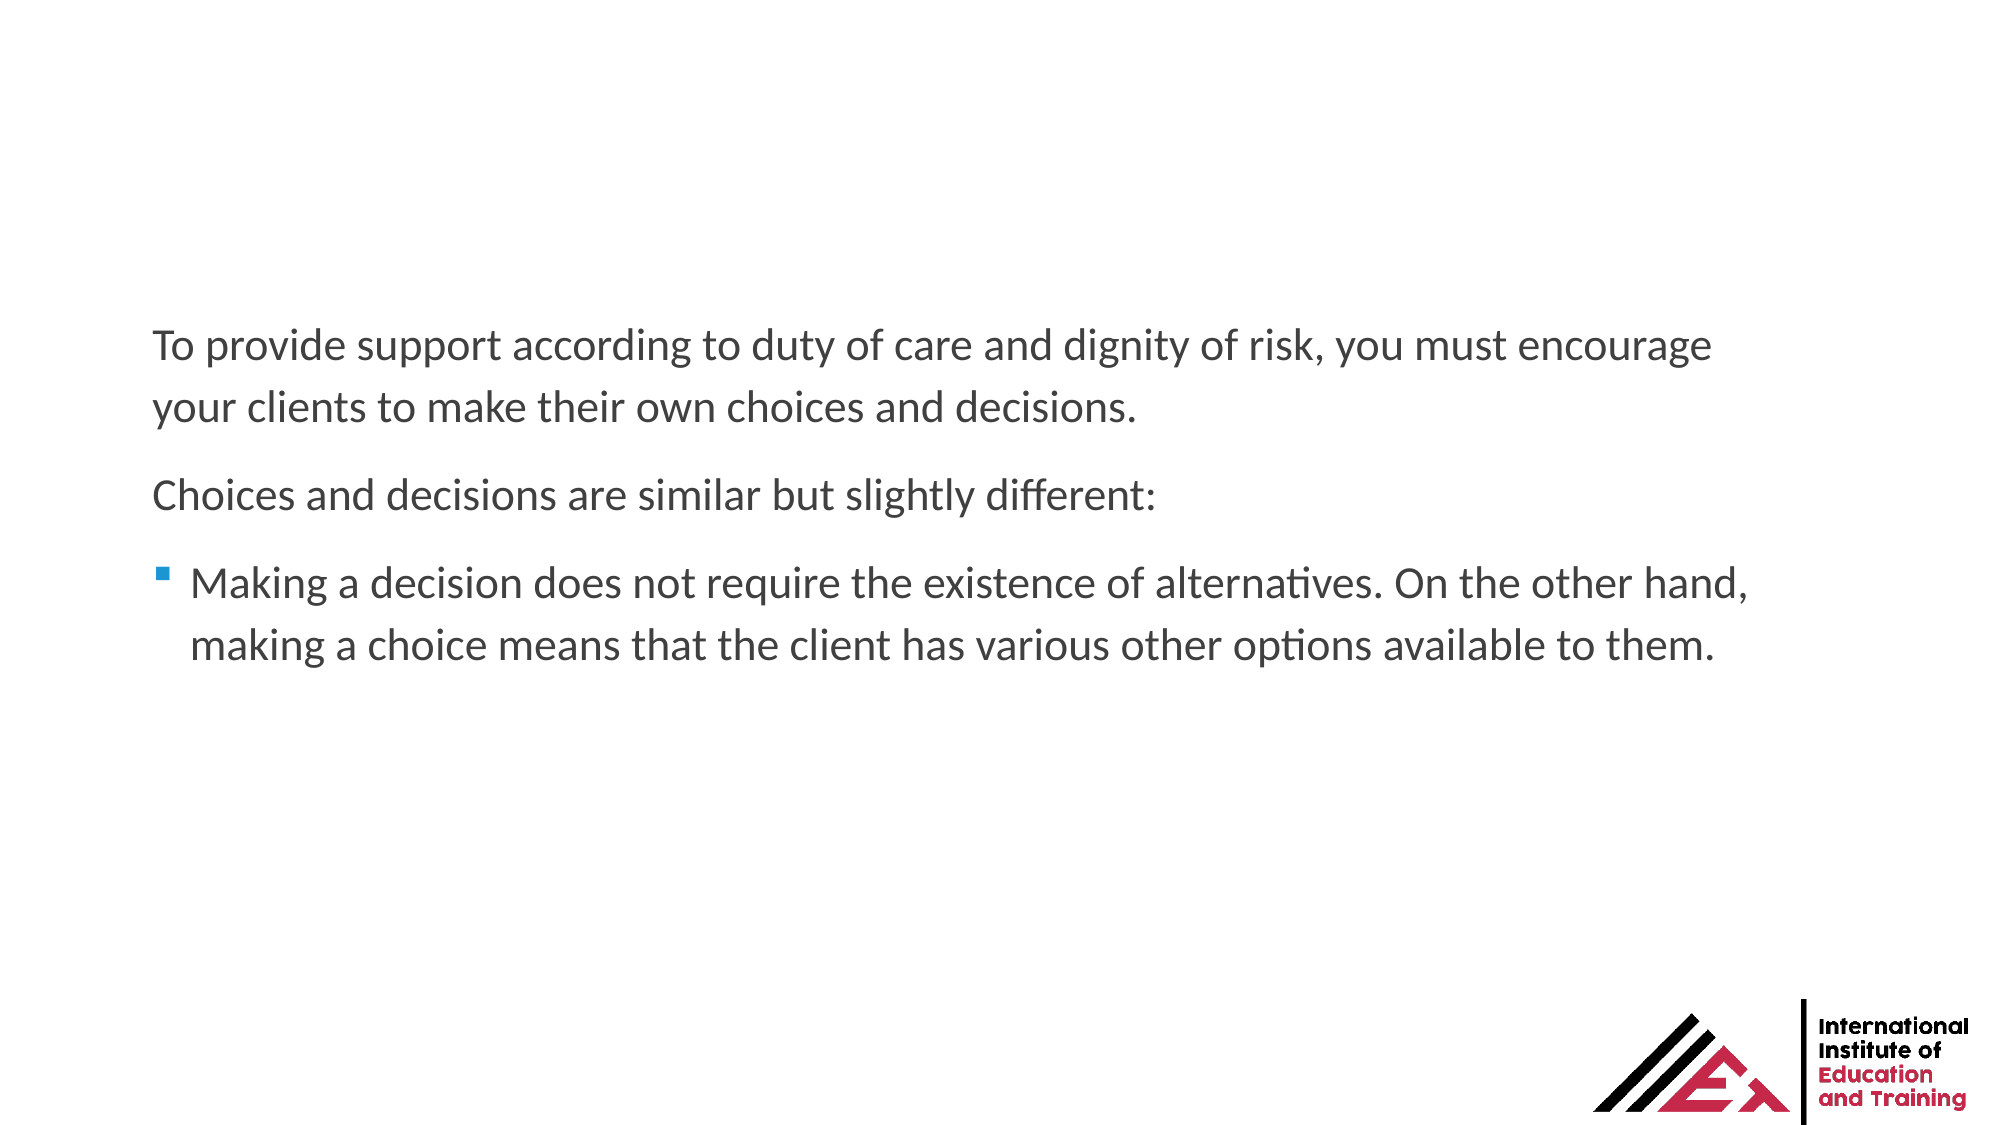

To provide support according to duty of care and dignity of risk, you must encourage your clients to make their own choices and decisions.
Choices and decisions are similar but slightly different:
Making a decision does not require the existence of alternatives. On the other hand, making a choice means that the client has various other options available to them.